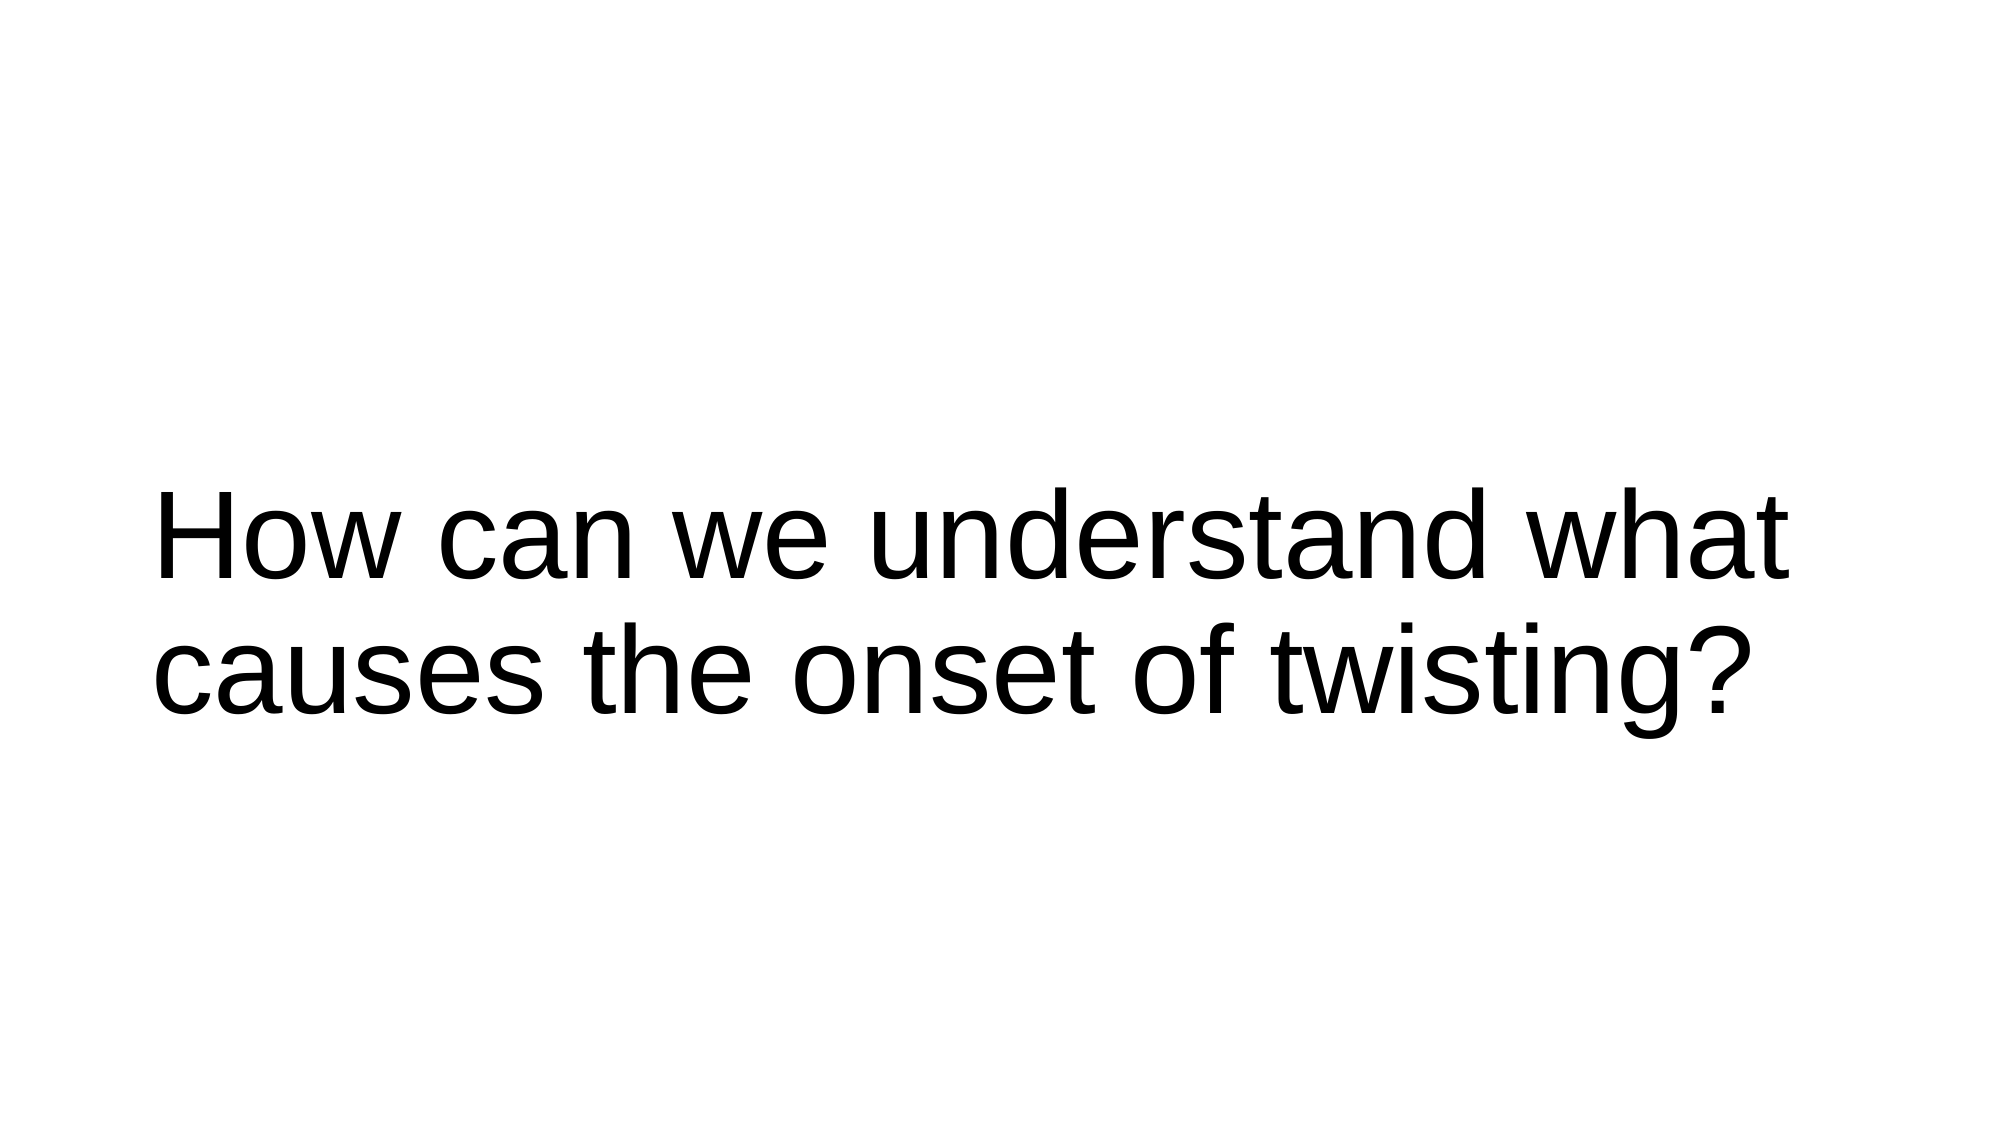

# How can we understand what causes the onset of twisting?